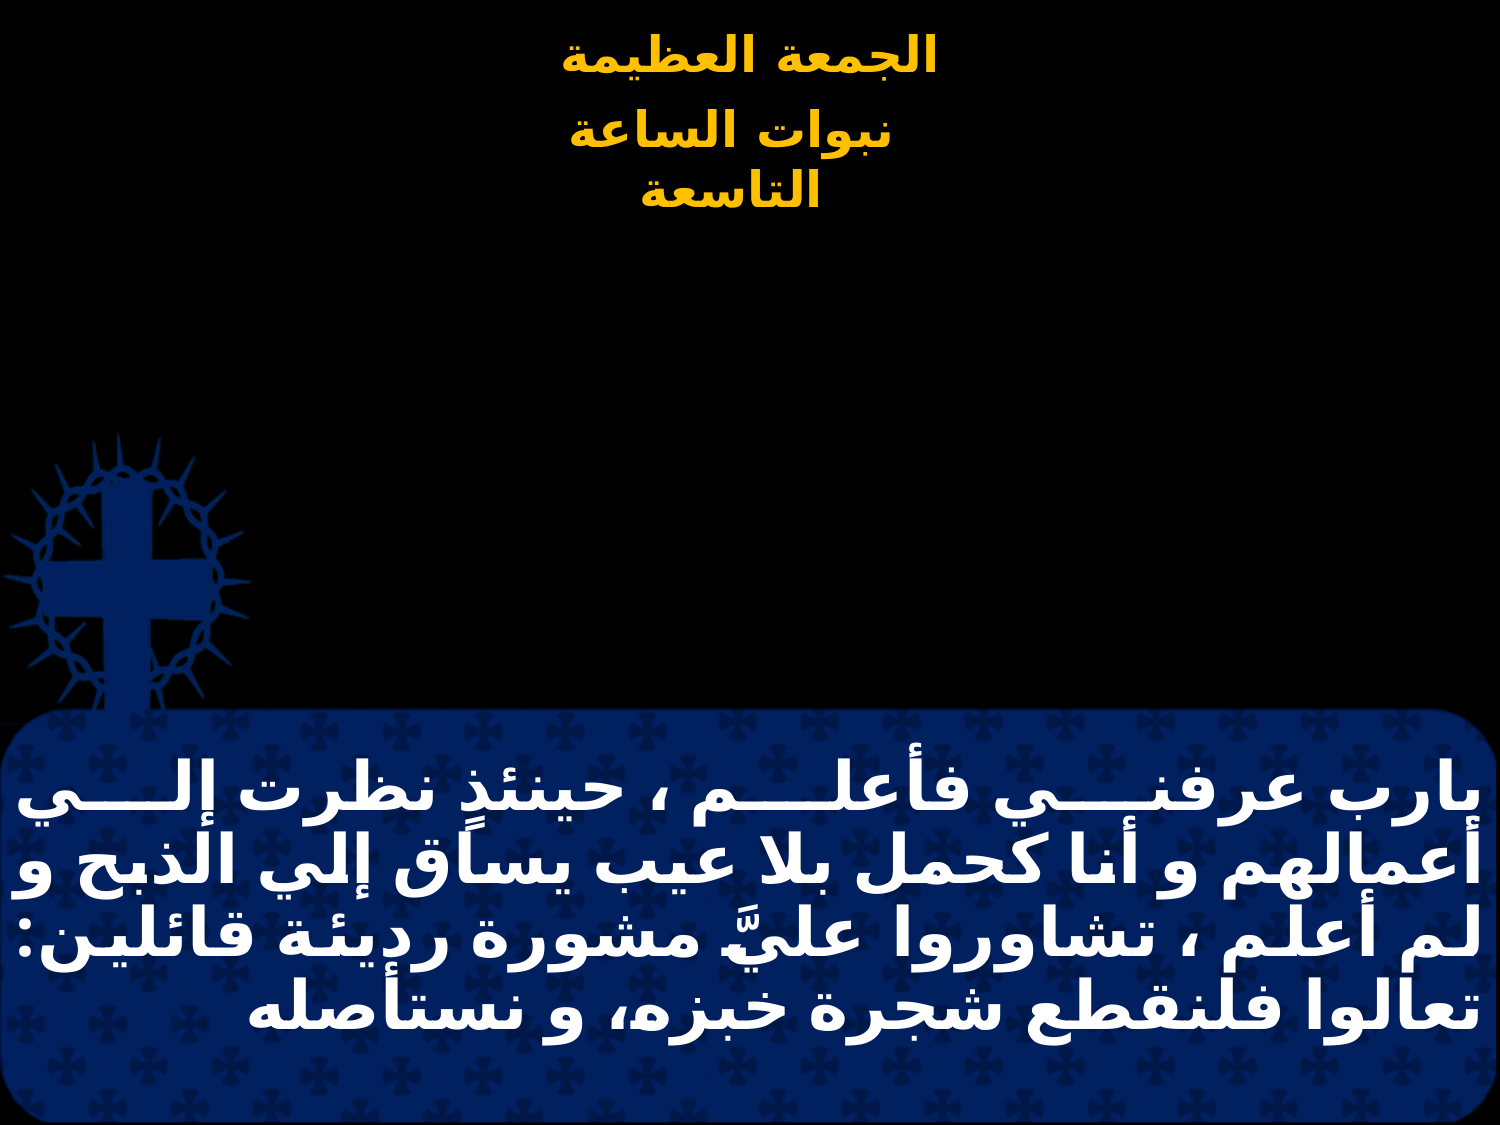

# يارب عرفني فأعلم ، حينئذٍ نظرت إلي أعمالهم و أنا كحمل بلا عيب يساق إلي الذبح و لم أعلم ، تشاوروا عليَّ مشورة رديئة قائلين: تعالوا فلنقطع شجرة خبزه، و نستأصله